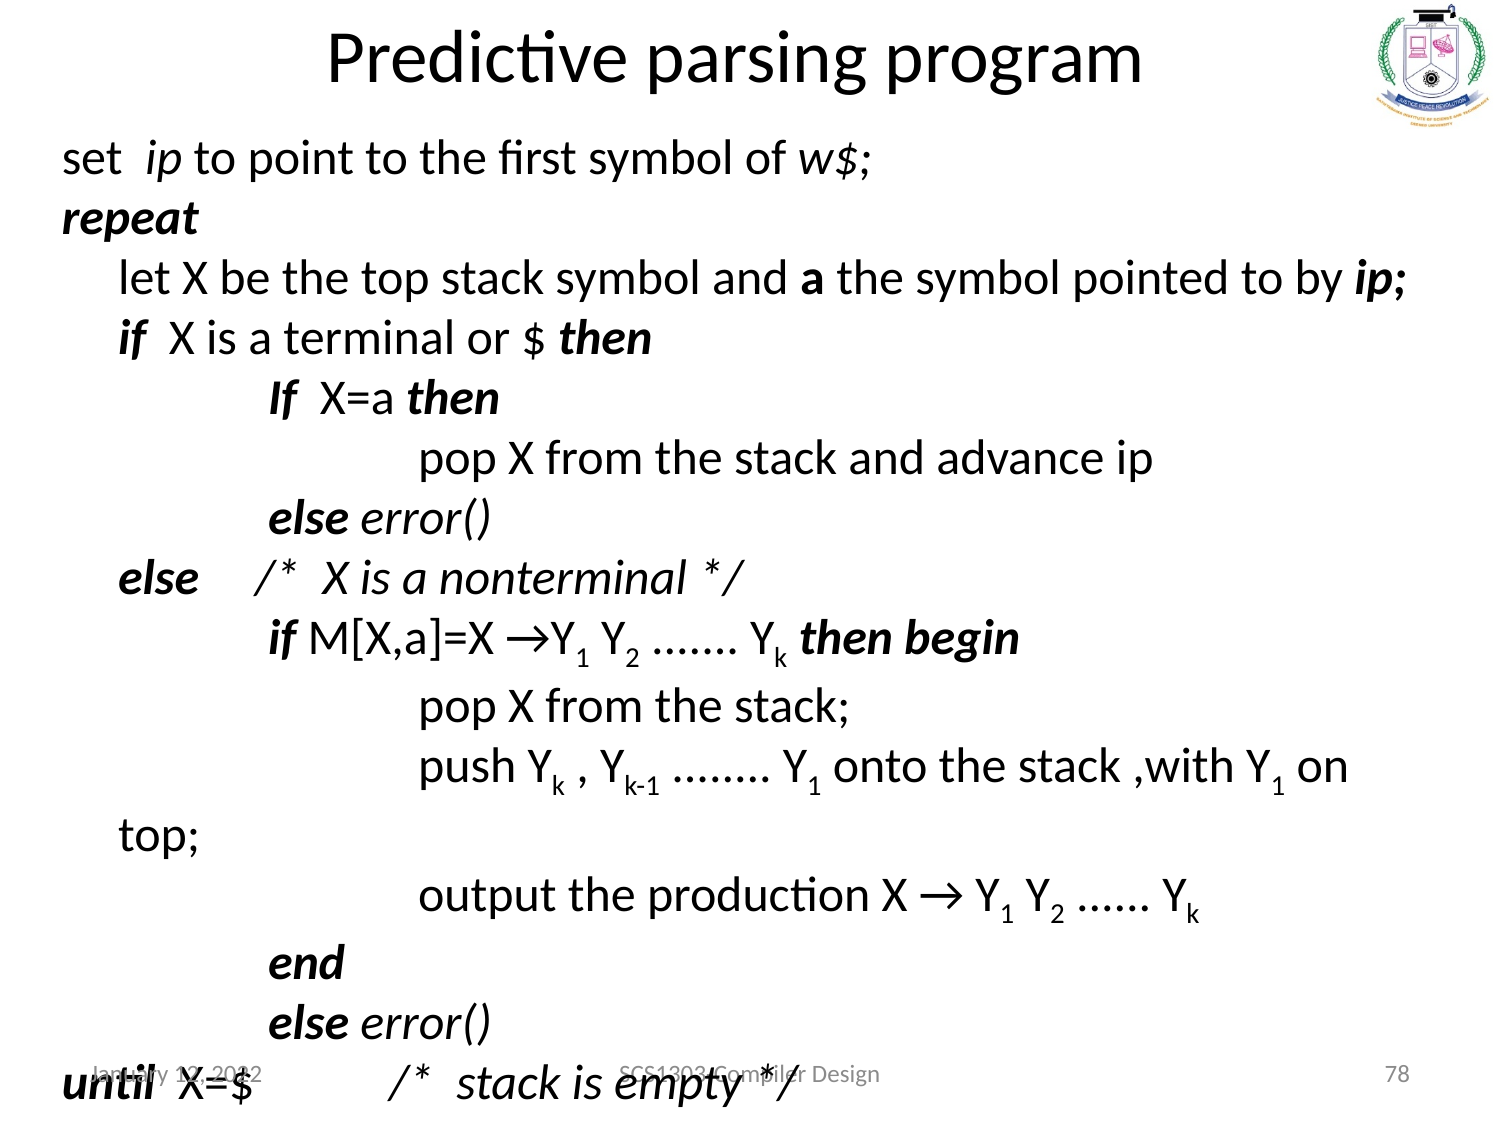

# Predictive parsing program
set  ip to point to the first symbol of w$;
repeat
	let X be the top stack symbol and a the symbol pointed to by ip;
	if  X is a terminal or $ then
		If  X=a then
			pop X from the stack and advance ip
		else error()
	else     /*  X is a nonterminal */
		if M[X,a]=X →Y1 Y2 ....... Yk then begin
			pop X from the stack;
			push Yk , Yk-1 ........ Y1 onto the stack ,with Y1 on top;
			output the production X → Y1 Y2 ...... Yk
		end
		else error()
until  X=$            /*  stack is empty */
January 12, 2022
SCS1303-Compiler Design
78